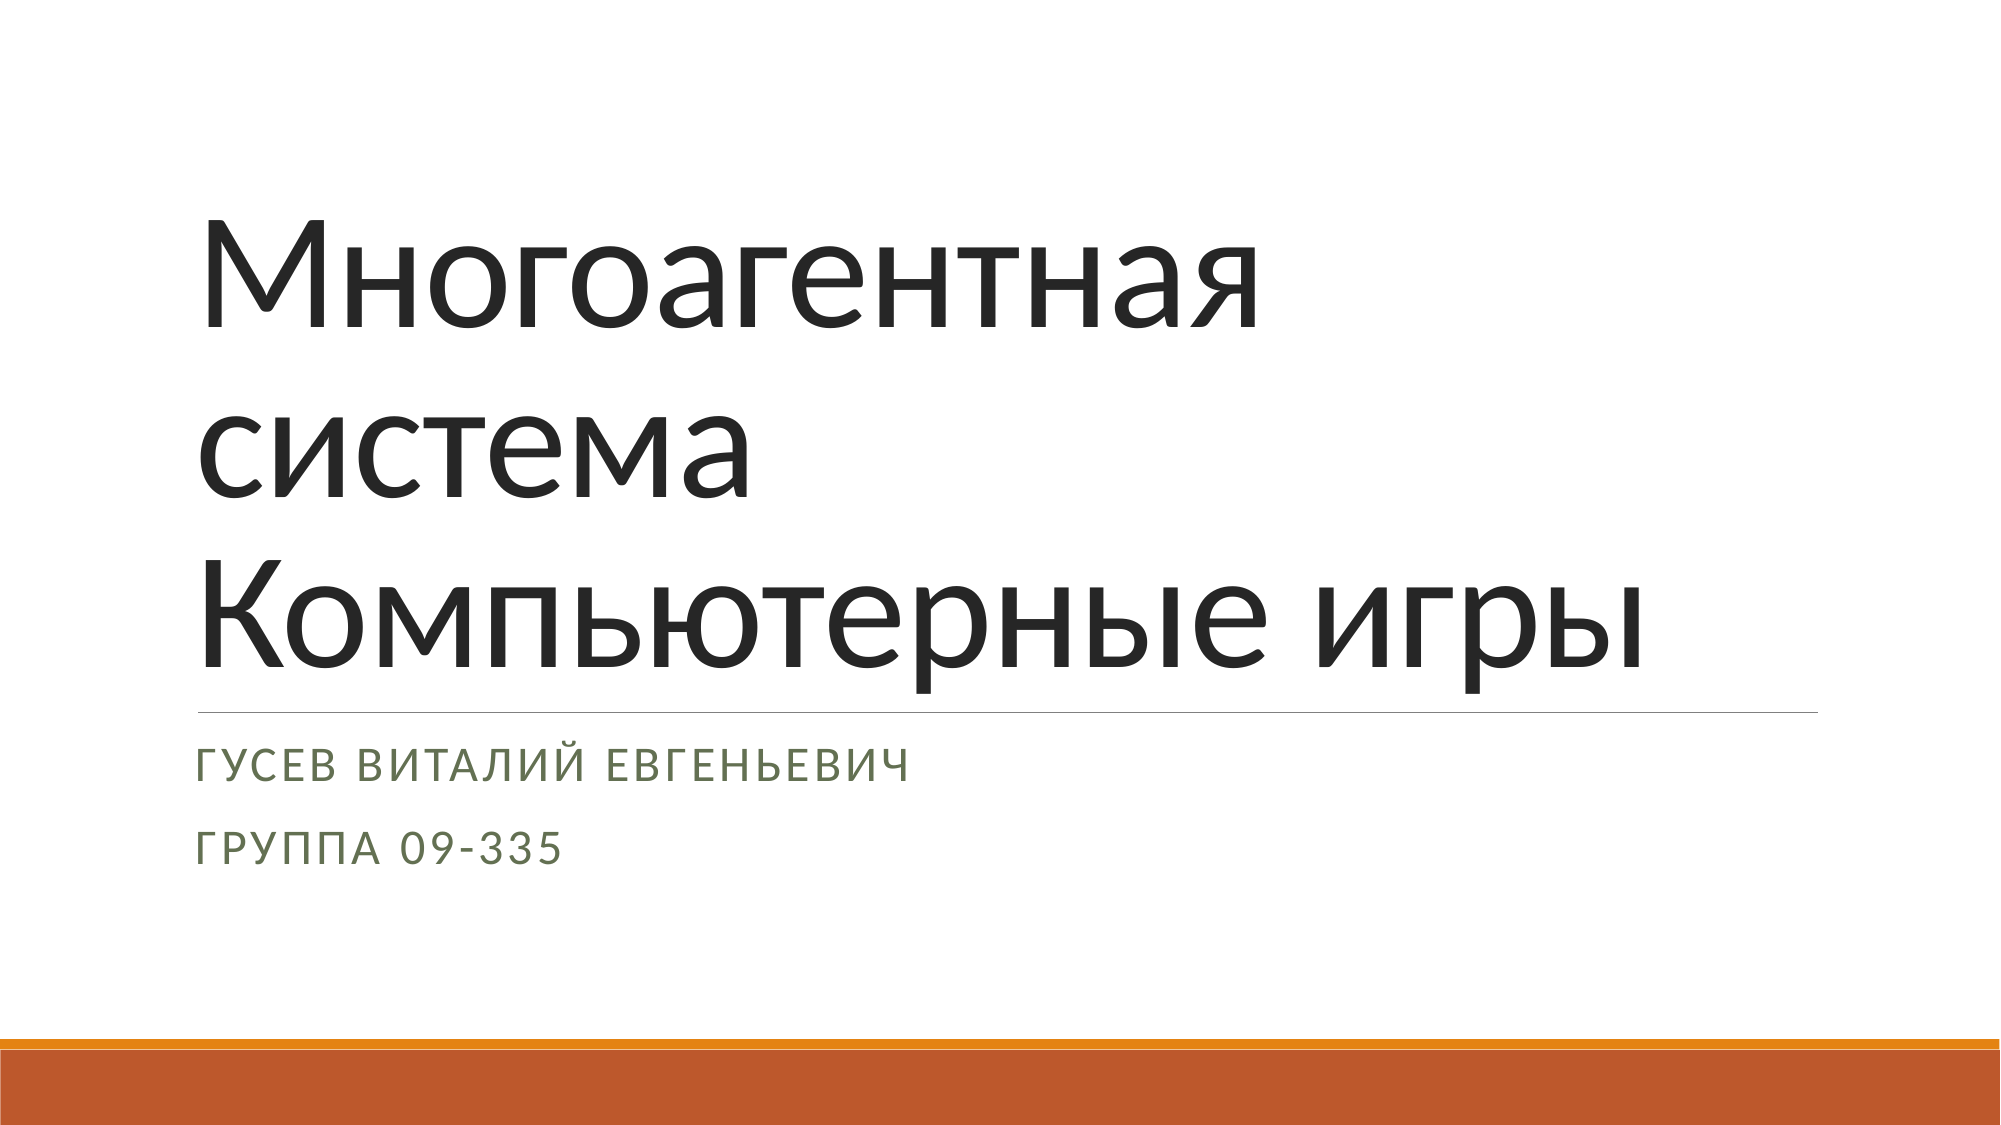

# Многоагентная система Компьютерные игры
Гусев Виталий Евгеньевич
Группа 09-335